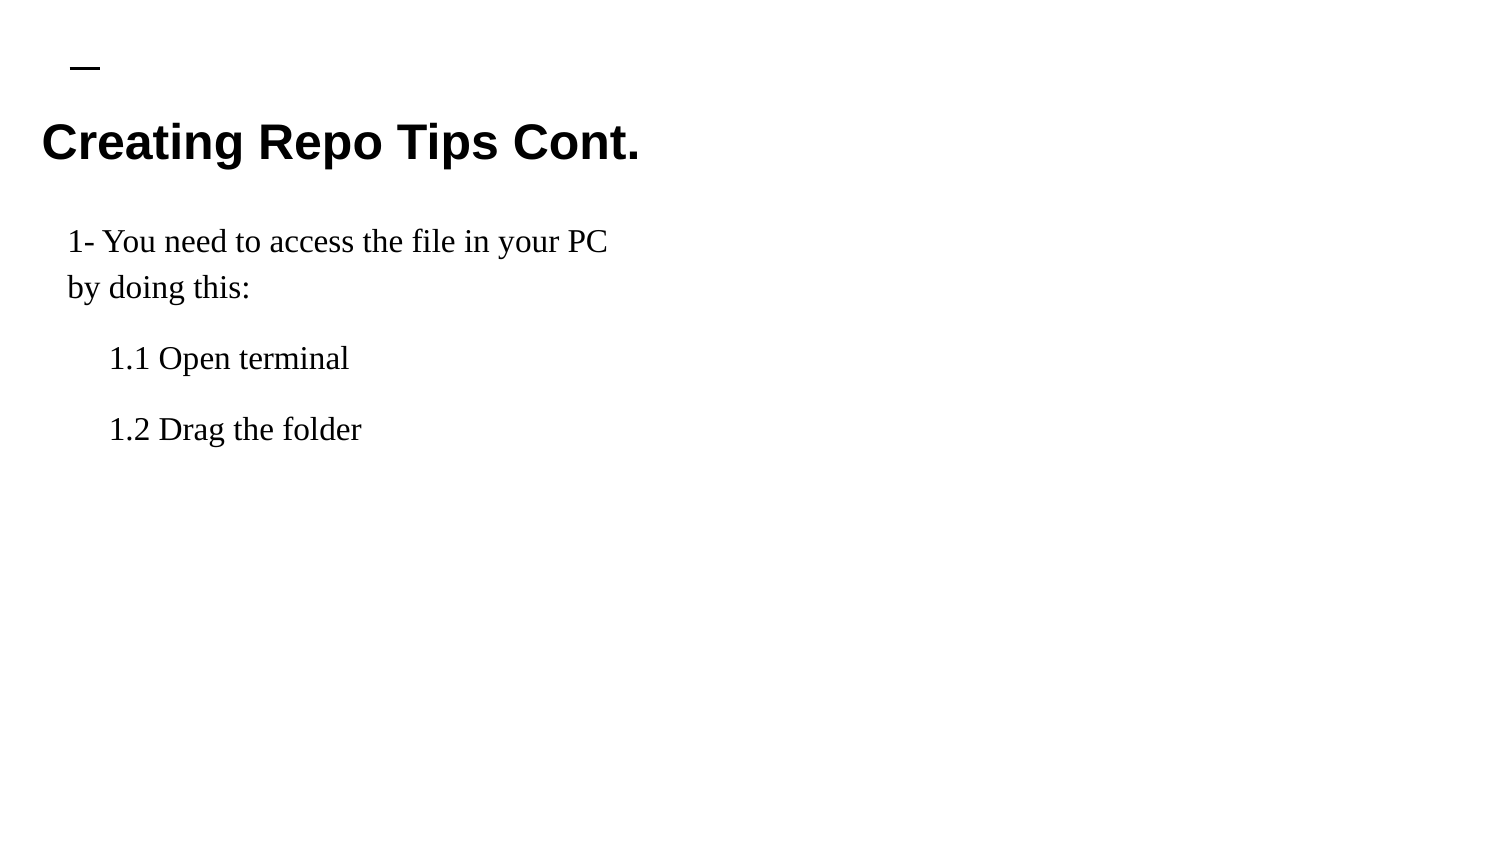

Creating Repo Tips Cont.
1- You need to access the file in your PC by doing this:
     1.1 Open terminal
     1.2 Drag the folder